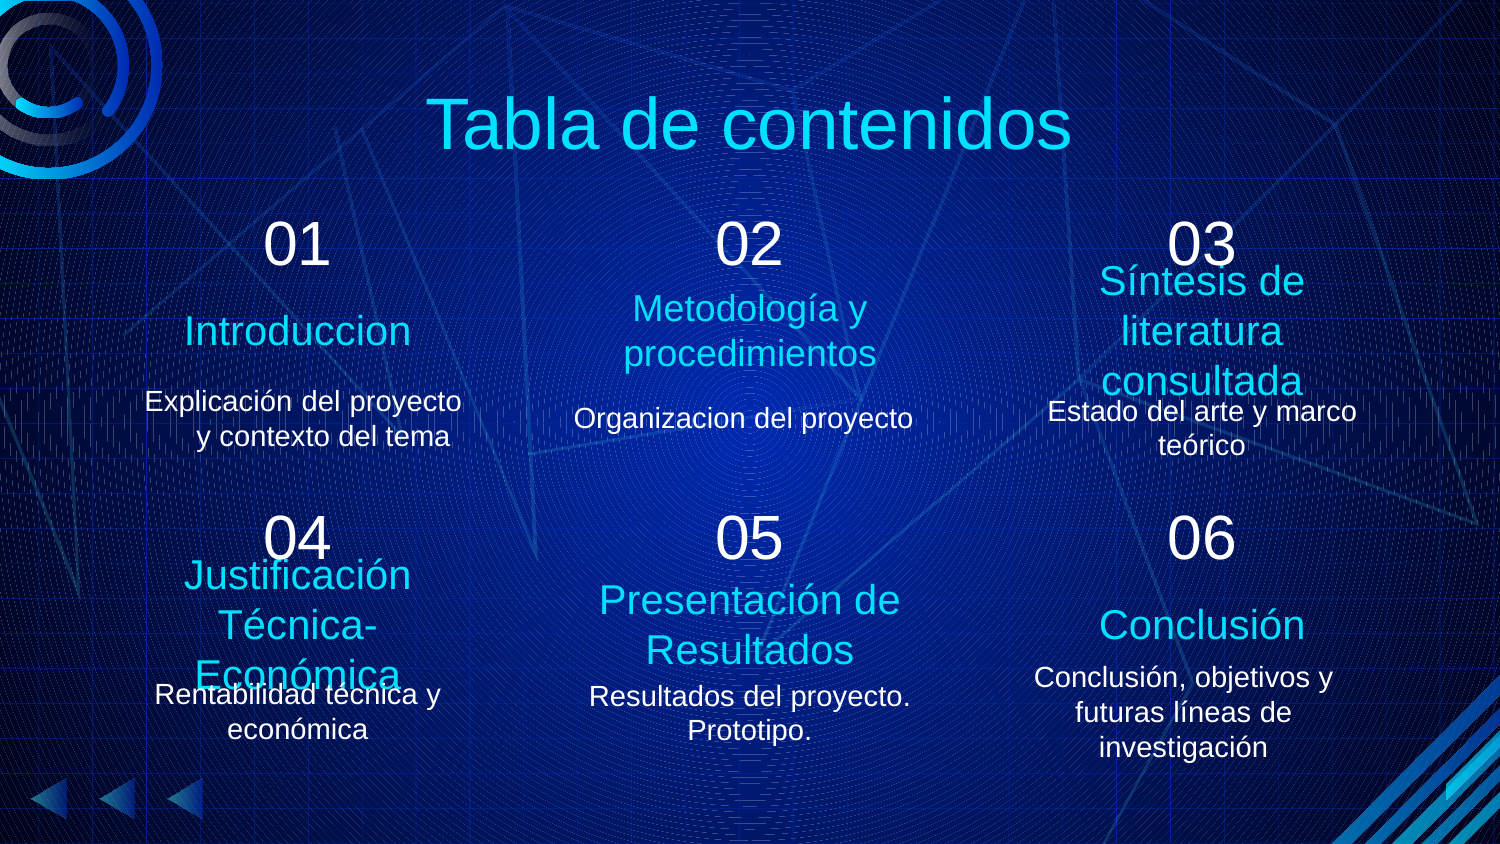

Tabla de contenidos
01
02
03
Síntesis de literatura consultada
# Introduccion
Metodología y procedimientos
Explicación del proyecto y contexto del tema
Organizacion del proyecto
Estado del arte y marco teórico
04
05
06
Justificación Técnica-Económica
Presentación de Resultados
Conclusión
Conclusión, objetivos y futuras líneas de investigación
Rentabilidad técnica y económica
Resultados del proyecto.
Prototipo.